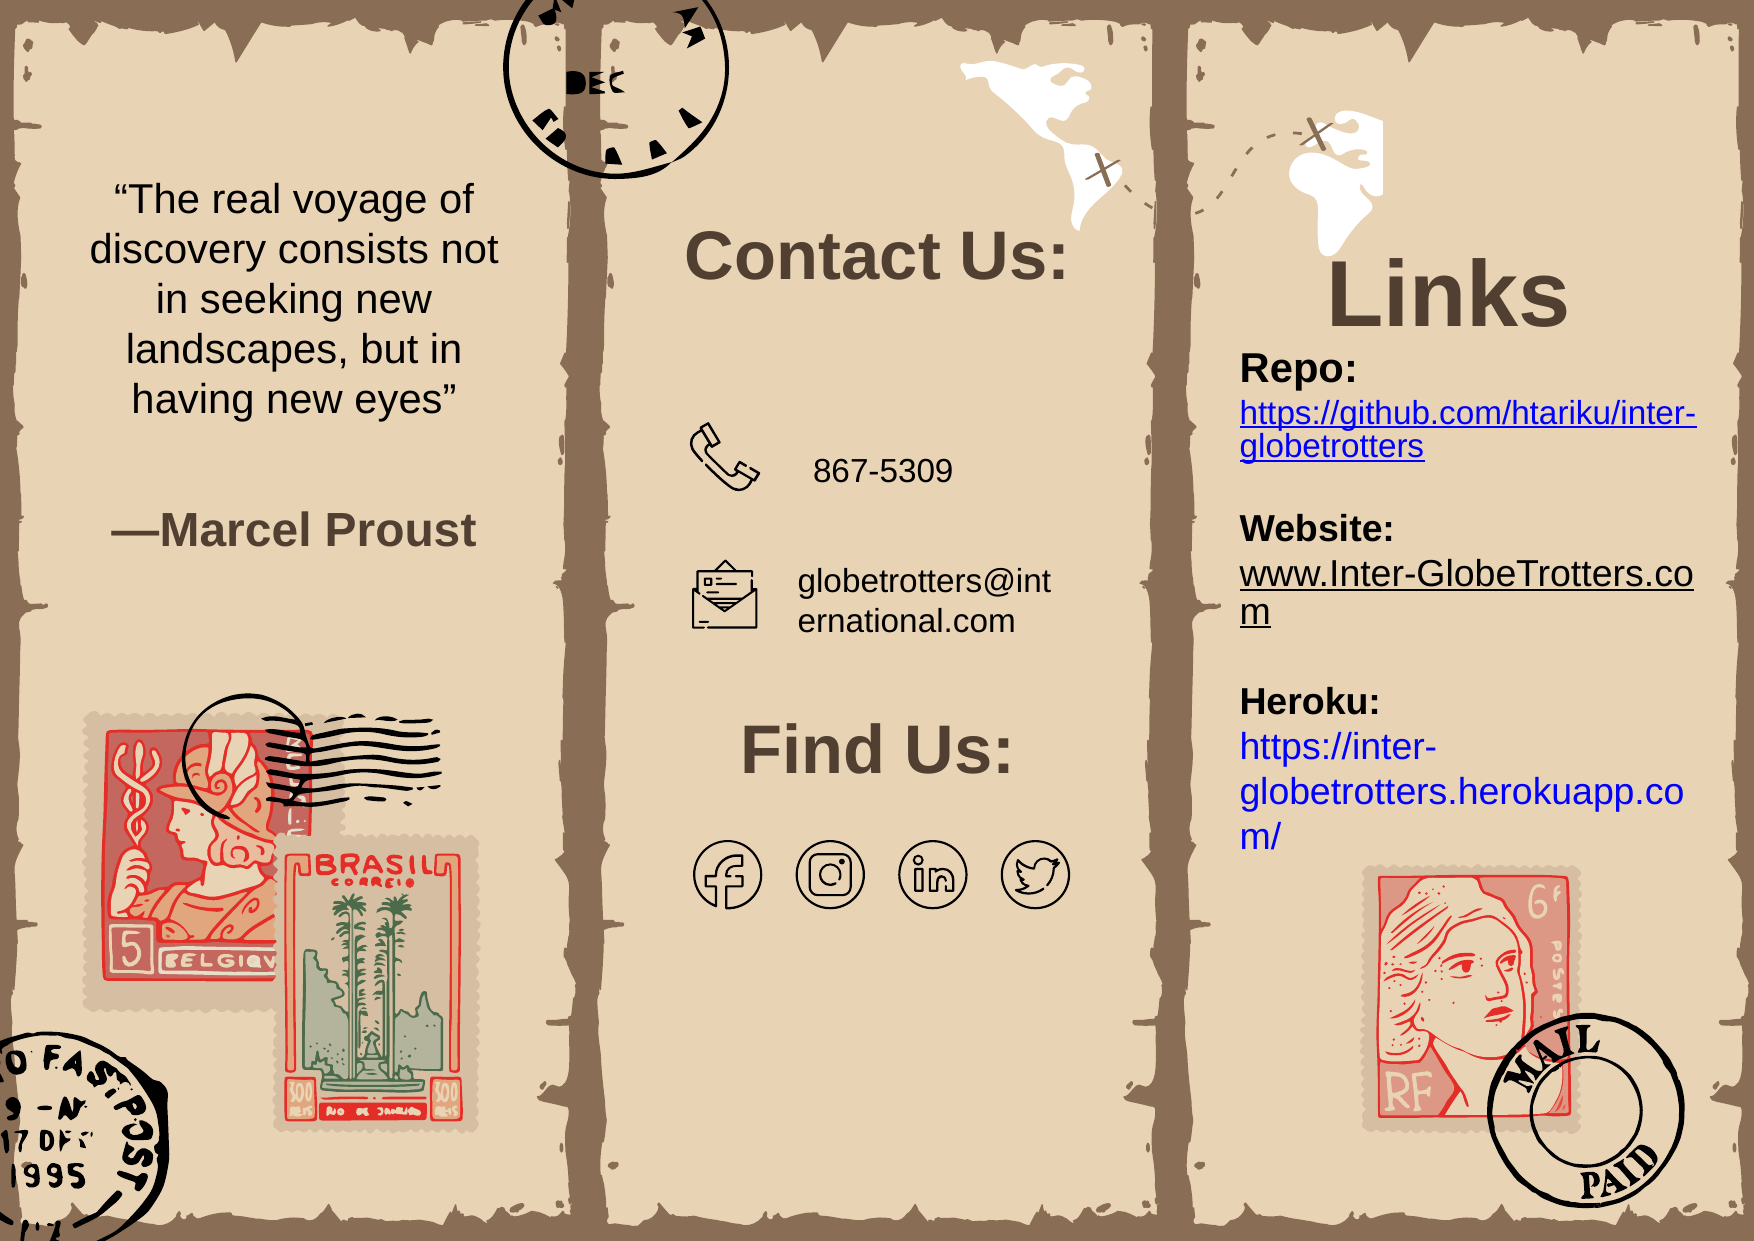

“The real voyage of discovery consists not in seeking new landscapes, but in having new eyes”

Contact Us:
Links
Repo: https://github.com/htariku/inter-globetrotters

Website:
www.Inter-GlobeTrotters.com

Heroku:
https://inter-globetrotters.herokuapp.com/

867-5309
# —Marcel Proust
globetrotters@international.com

Find Us: